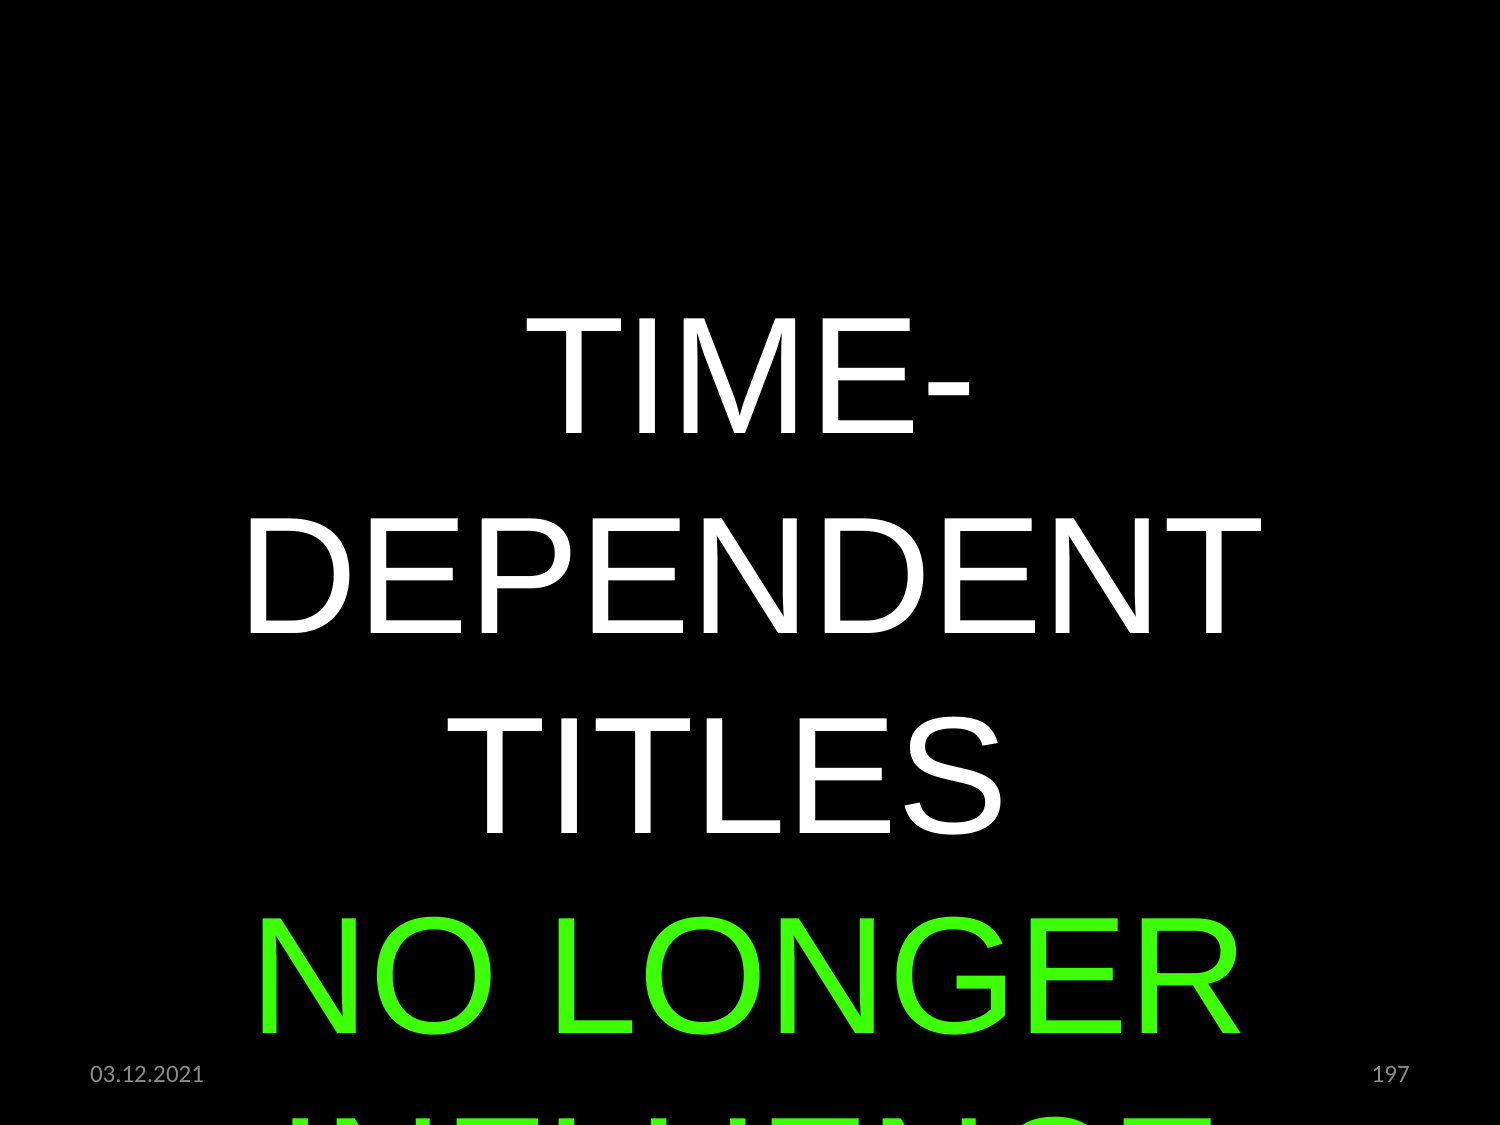

TIME-DEPENDENT TITLES
NO LONGER INFLUENCE CACHEABILITY
03.12.2021
197